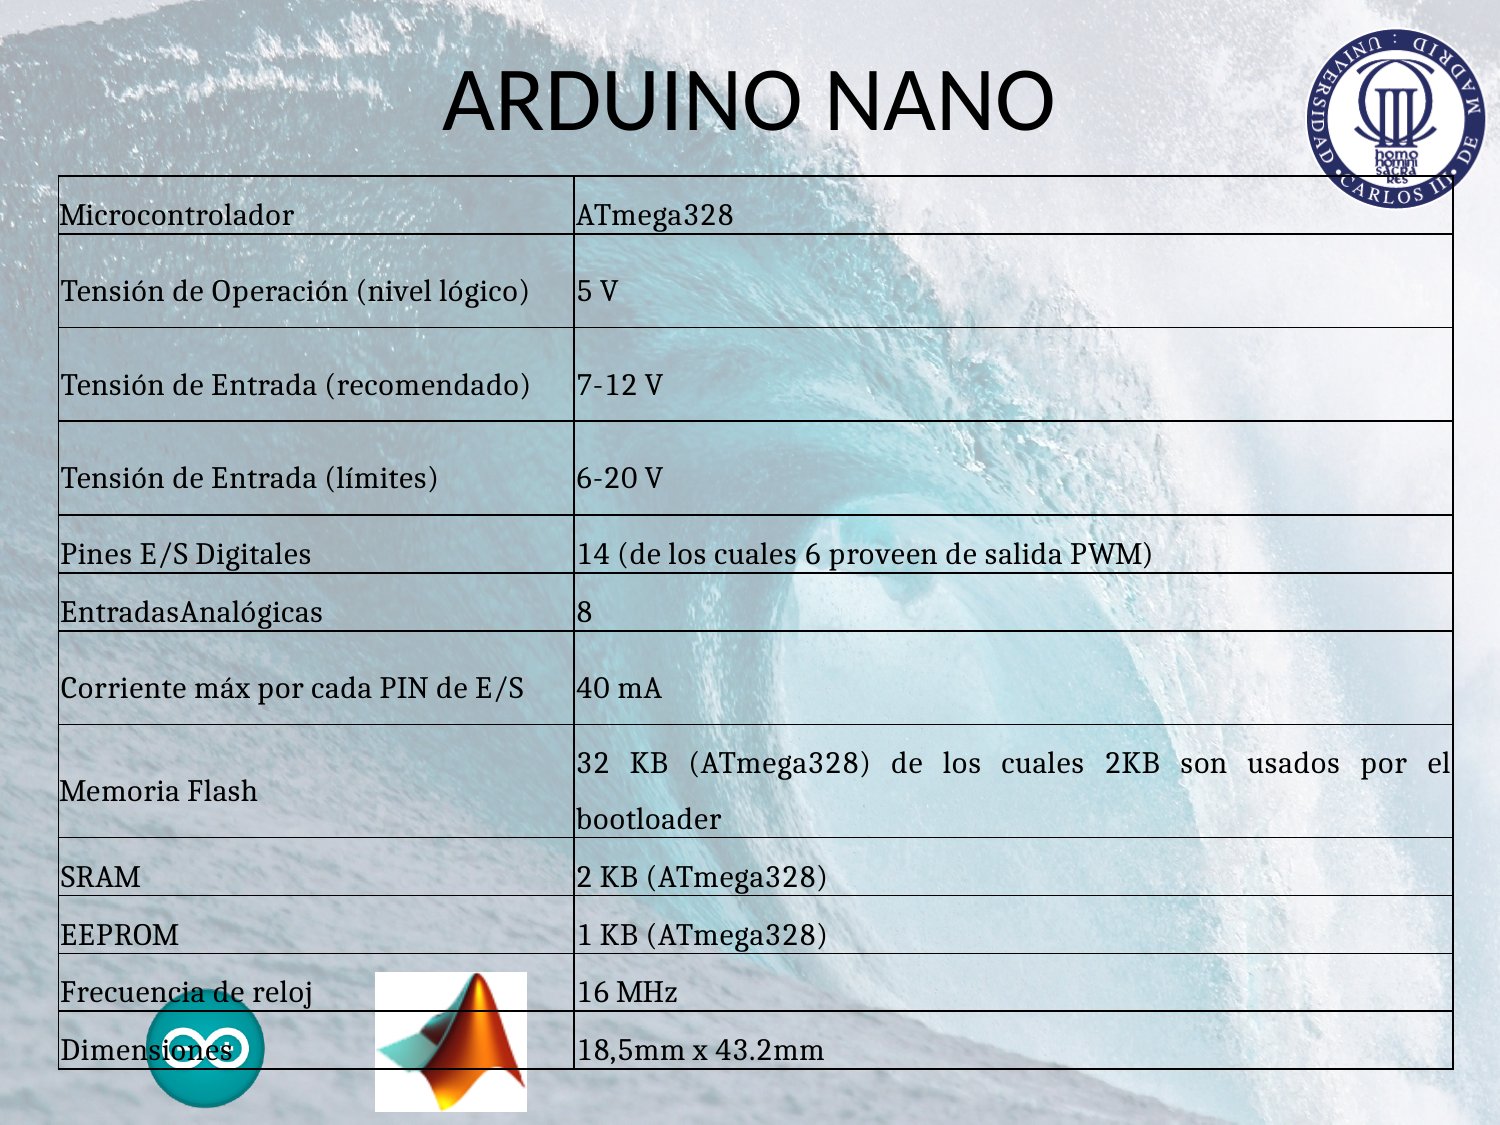

# ARDUINO NANO
| Microcontrolador | ATmega328 |
| --- | --- |
| Tensión de Operación (nivel lógico) | 5 V |
| Tensión de Entrada (recomendado) | 7-12 V |
| Tensión de Entrada (límites) | 6-20 V |
| Pines E/S Digitales | 14 (de los cuales 6 proveen de salida PWM) |
| EntradasAnalógicas | 8 |
| Corriente máx por cada PIN de E/S | 40 mA |
| Memoria Flash | 32 KB (ATmega328) de los cuales 2KB son usados por el bootloader |
| SRAM | 2 KB (ATmega328) |
| EEPROM | 1 KB (ATmega328) |
| Frecuencia de reloj | 16 MHz |
| Dimensiones | 18,5mm x 43.2mm |